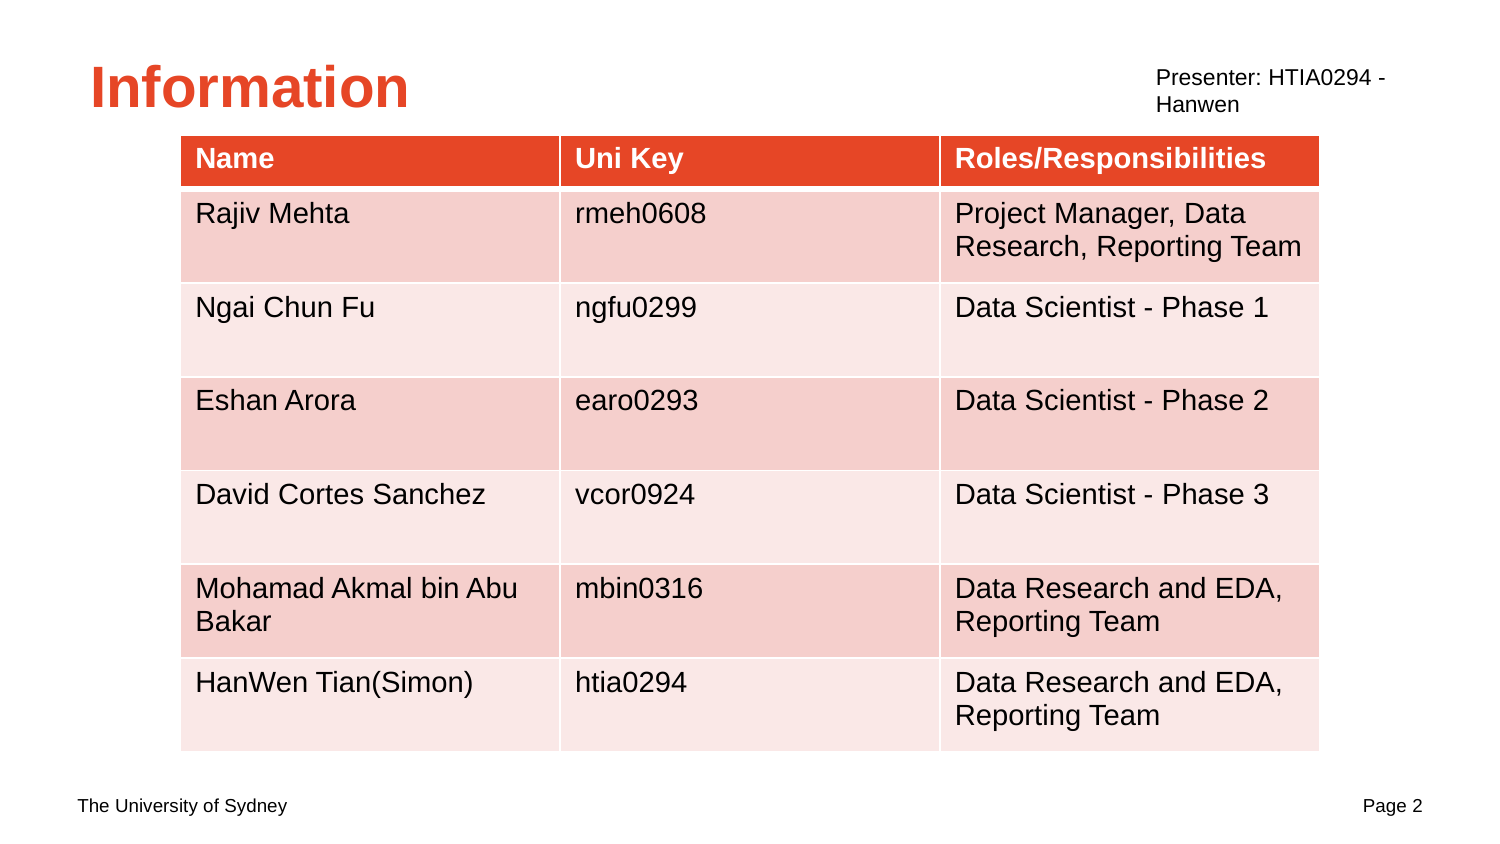

# Information
Presenter: HTIA0294 - Hanwen
| Name | Uni Key | Roles/Responsibilities |
| --- | --- | --- |
| Rajiv Mehta | rmeh0608 | Project Manager, Data Research, Reporting Team |
| Ngai Chun Fu | ngfu0299 | Data Scientist - Phase 1 |
| Eshan Arora | earo0293 | Data Scientist - Phase 2 |
| David Cortes Sanchez | vcor0924 | Data Scientist - Phase 3 |
| Mohamad Akmal bin Abu Bakar | mbin0316 | Data Research and EDA, Reporting Team |
| HanWen Tian(Simon) | htia0294 | Data Research and EDA, Reporting Team |